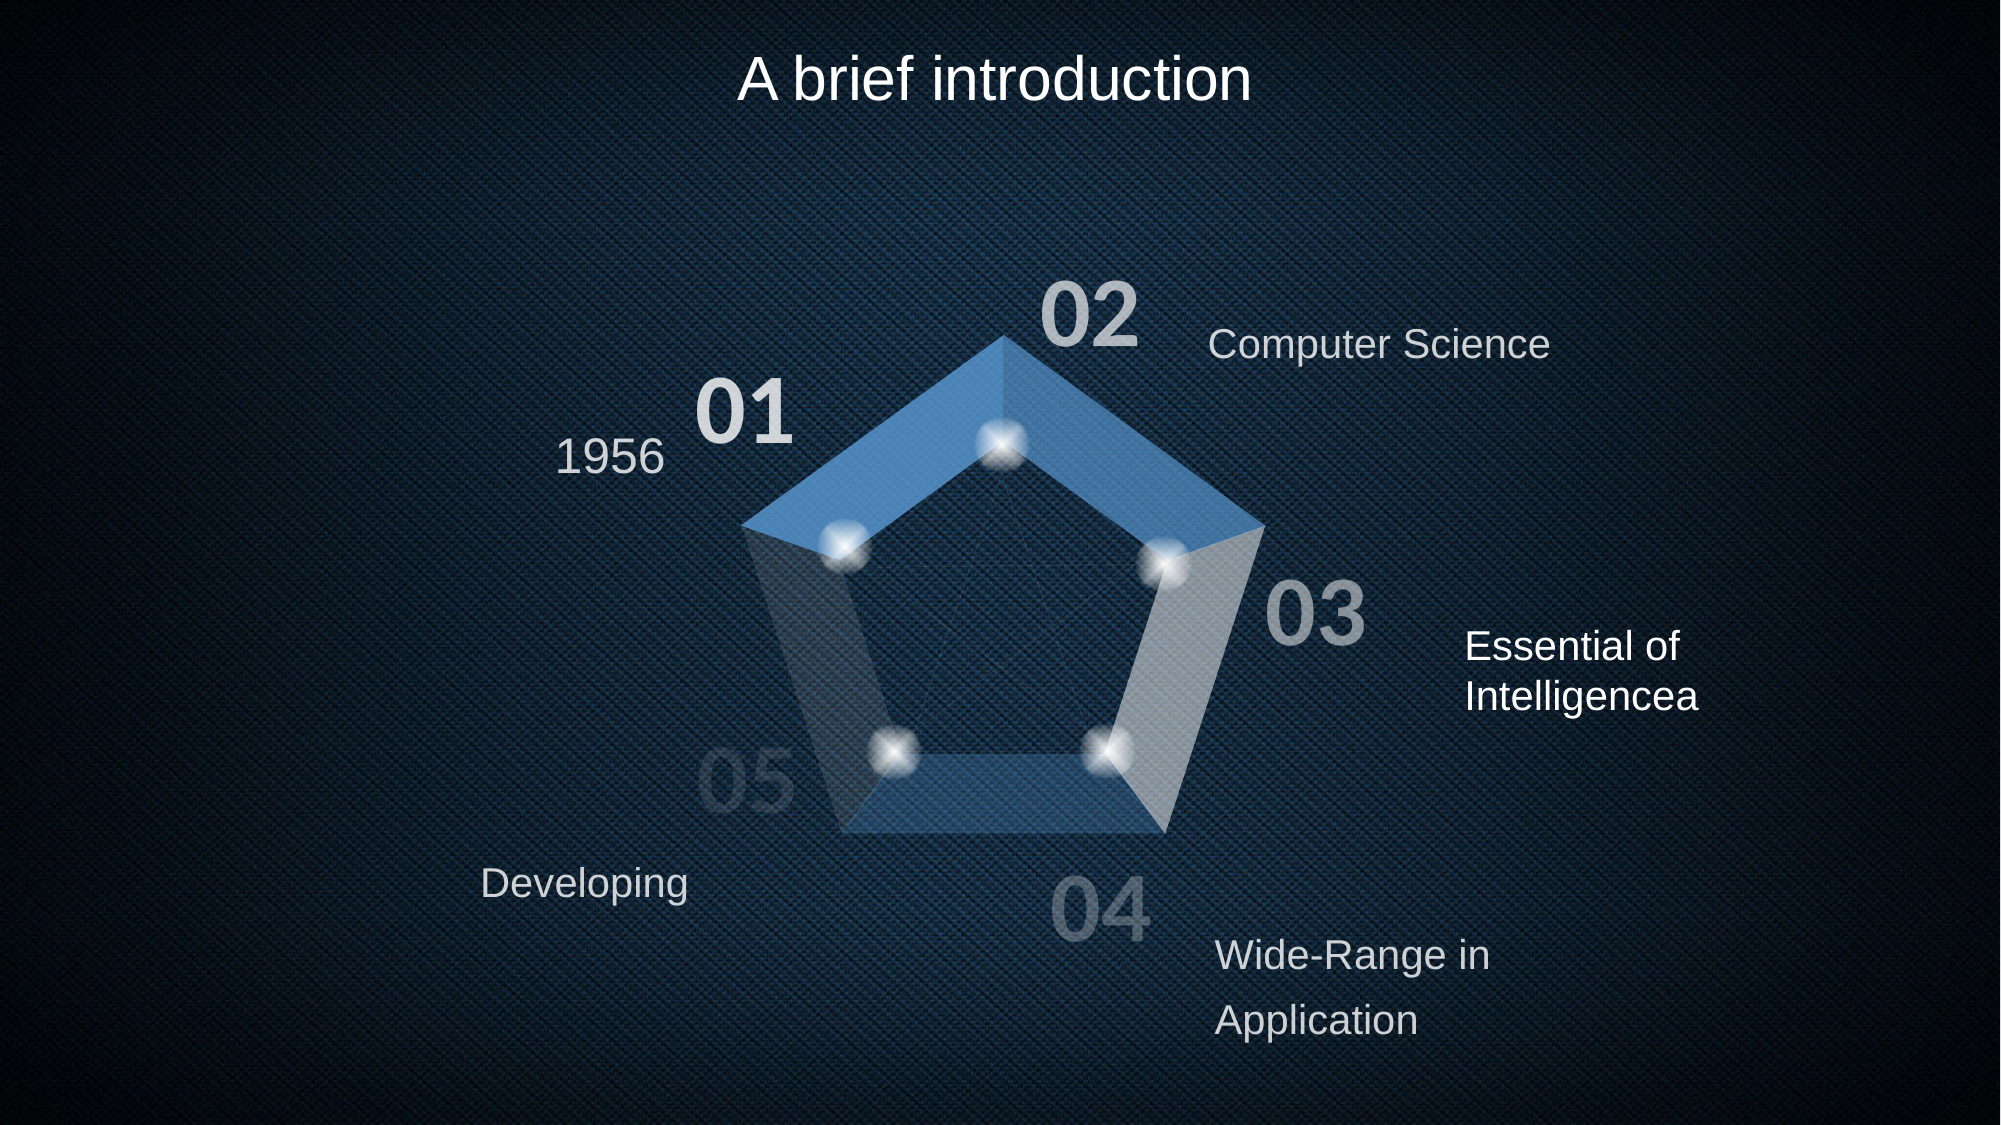

A brief introduction
02
Computer Science

01
1956

03
Essential of Intelligencea
05

04
Developing
Wide-Range in  Application